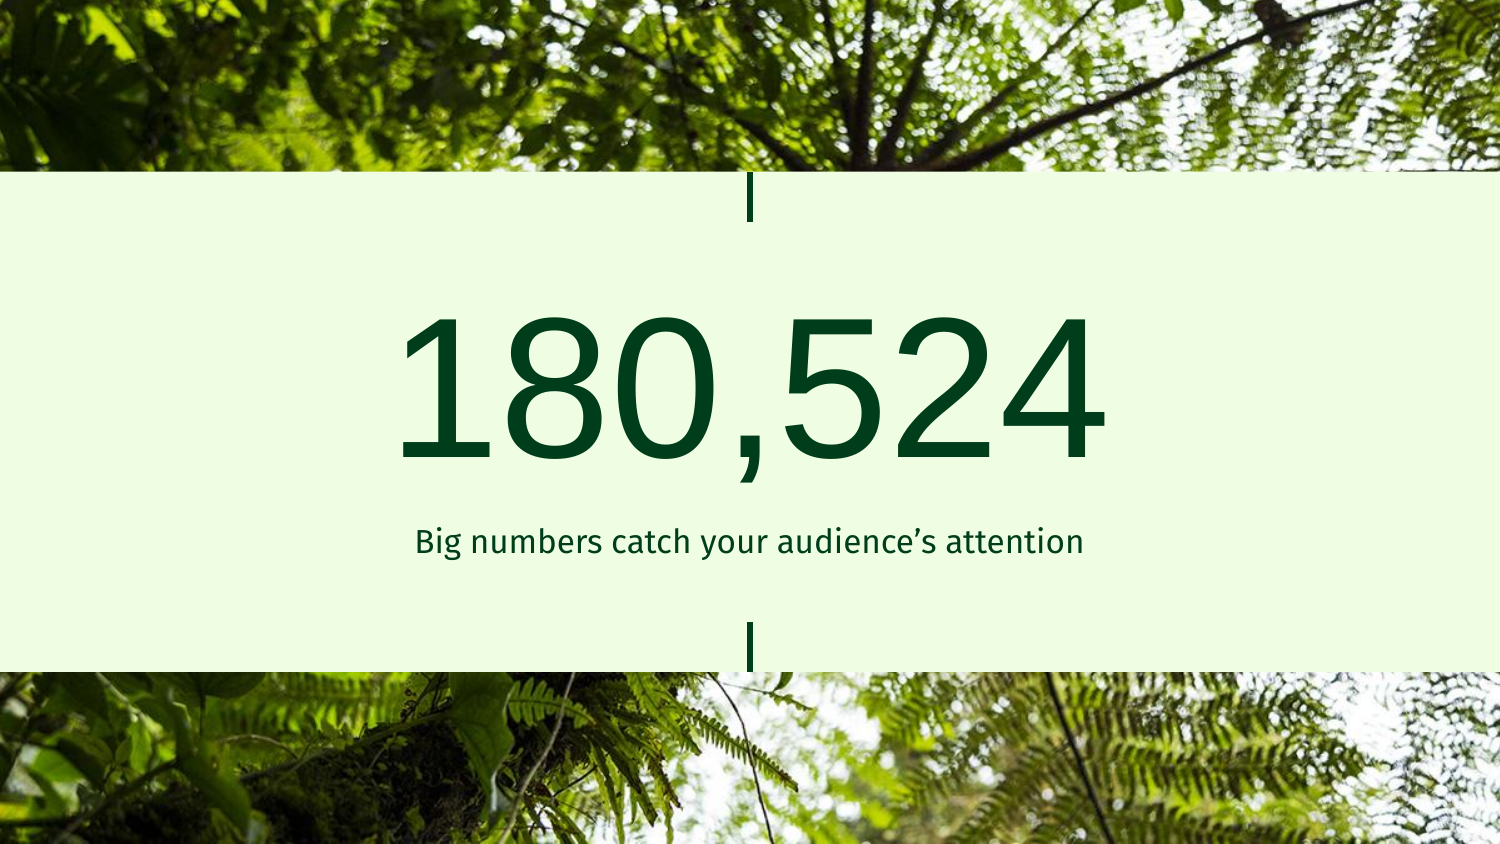

# 180,524
Big numbers catch your audience’s attention